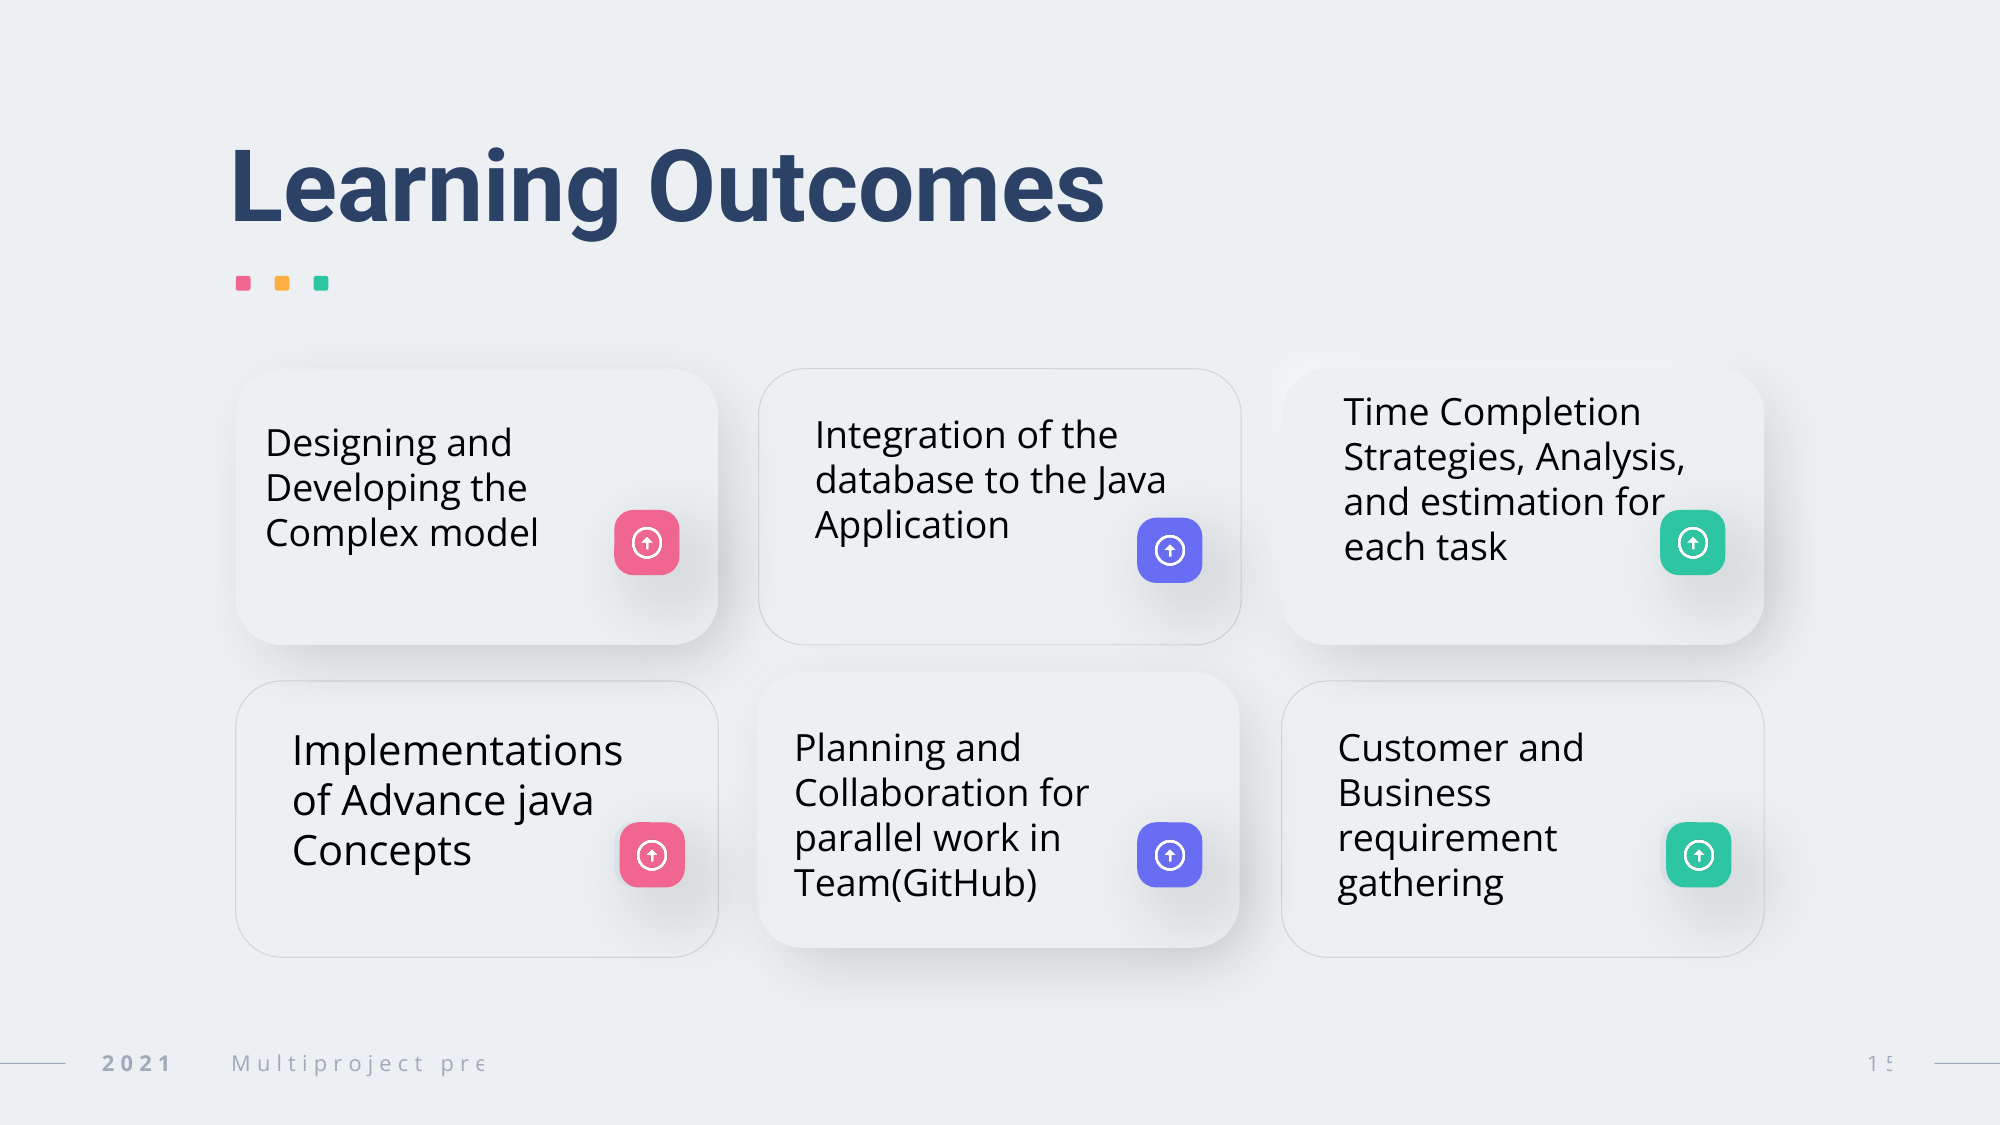

Learning Outcomes

Time Completion Strategies, Analysis, and estimation for each task

Integration of the database to the Java Application

Designing and Developing the Complex model

Customer and Business requirement gathering

Implementations of Advance java Concepts

Planning and Collaboration for parallel work in
Team(GitHub)